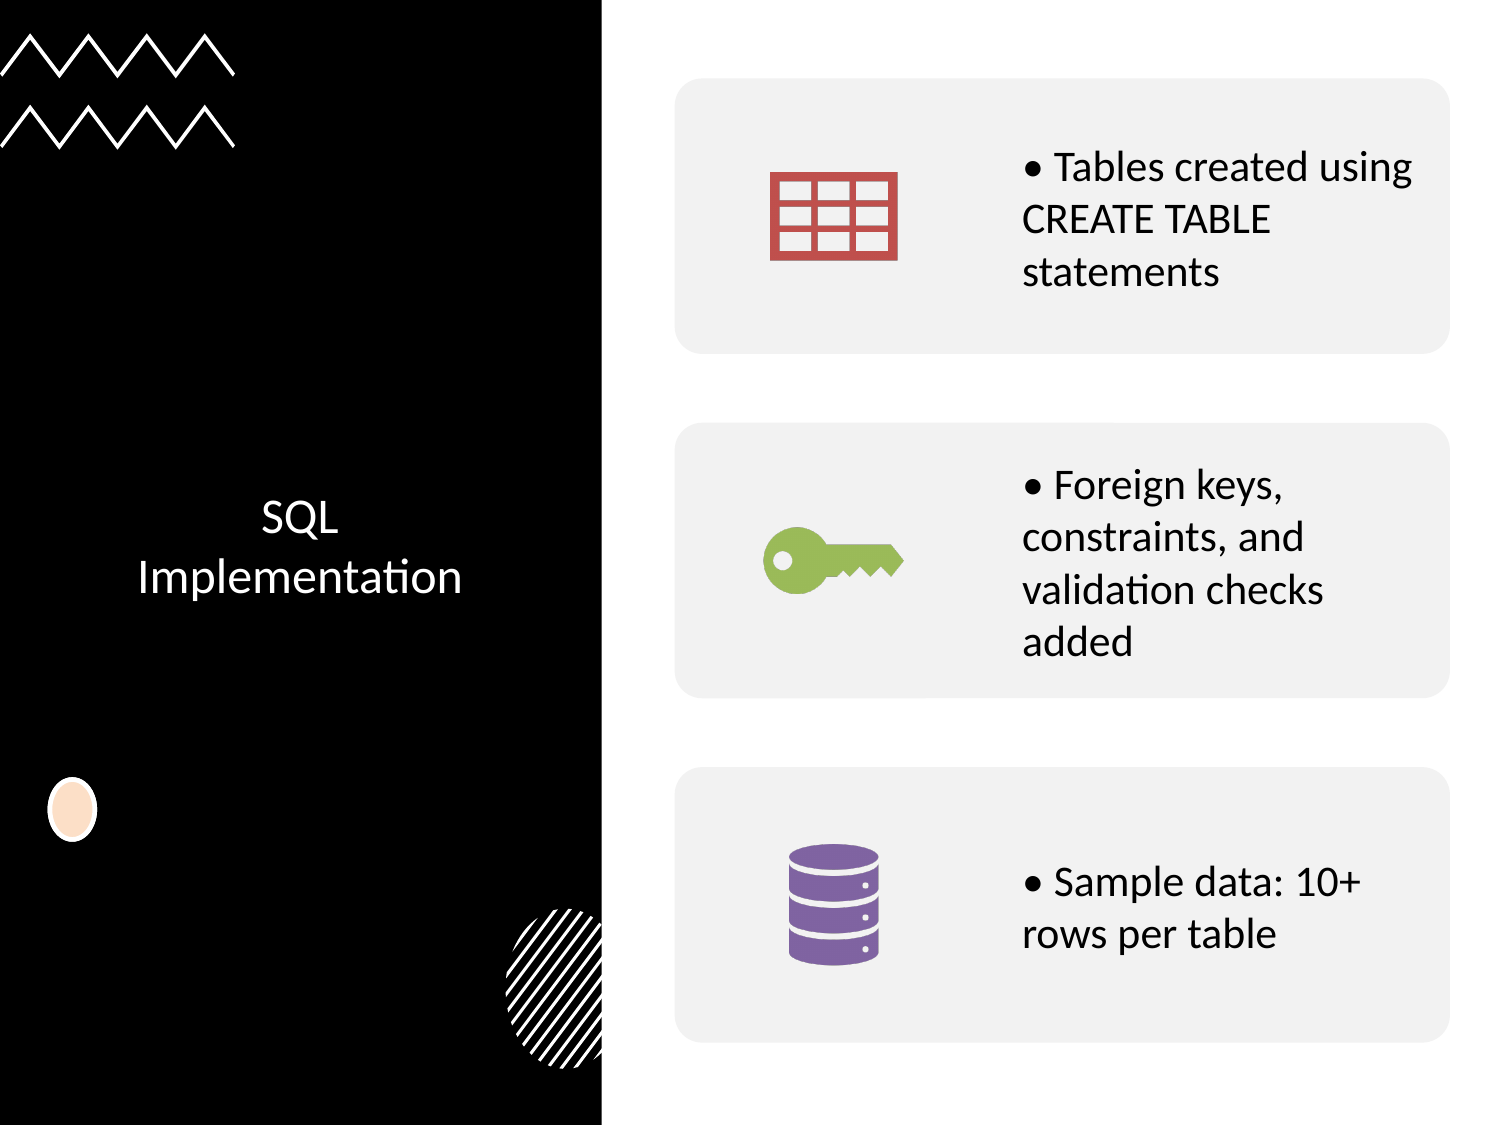

• Tables created using CREATE TABLE statements
• Foreign keys, constraints, and validation checks added
• Sample data: 10+ rows per table
# SQL Implementation